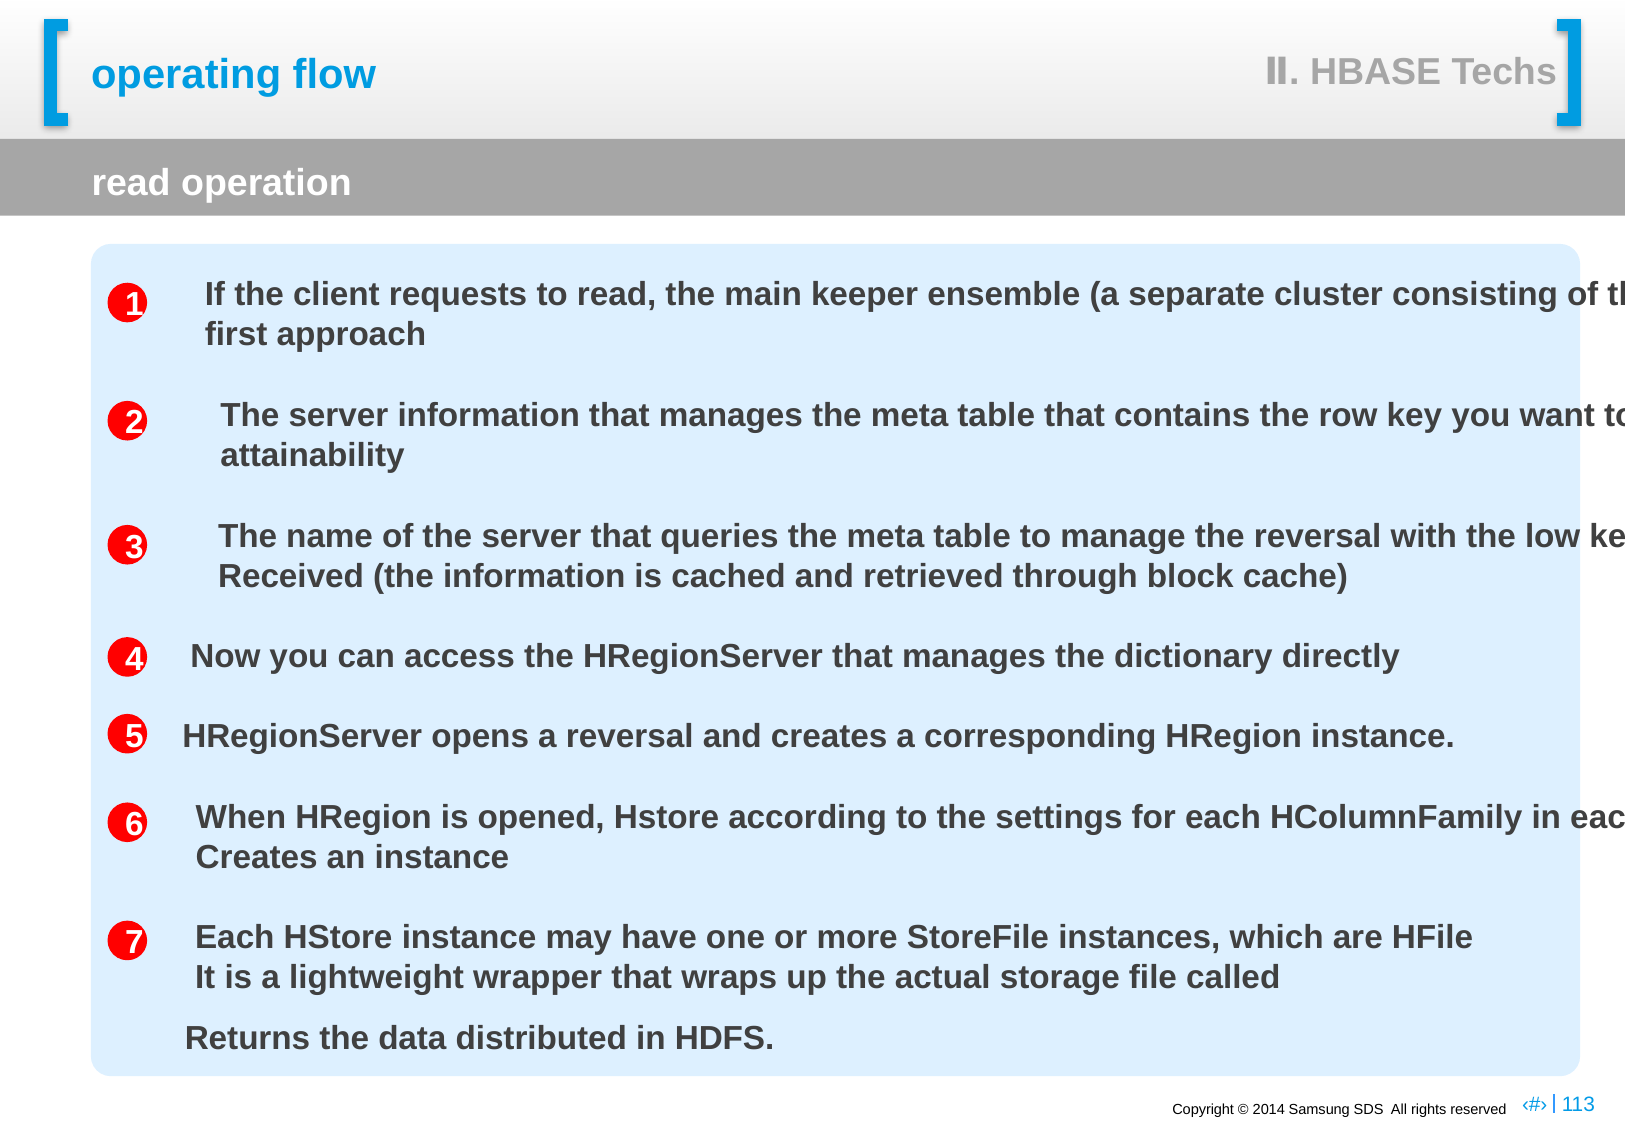

Ⅱ. HBASE Techs
# operating flow

read operation

If the client requests to read, the main keeper ensemble (a separate cluster consisting of the main keeper node)
first approach
1
The server information that manages the meta table that contains the row key you want to read through the main keeper
attainability
2
The name of the server that queries the meta table to manage the reversal with the low key that the client finds
Received (the information is cached and retrieved through block cache)
3
Now you can access the HRegionServer that manages the dictionary directly
4
HRegionServer opens a reversal and creates a corresponding HRegion instance.
5
When HRegion is opened, Hstore according to the settings for each HColumnFamily in each table.
Creates an instance
6
Each HStore instance may have one or more StoreFile instances, which are HFile
It is a lightweight wrapper that wraps up the actual storage file called
7
Returns the data distributed in HDFS.